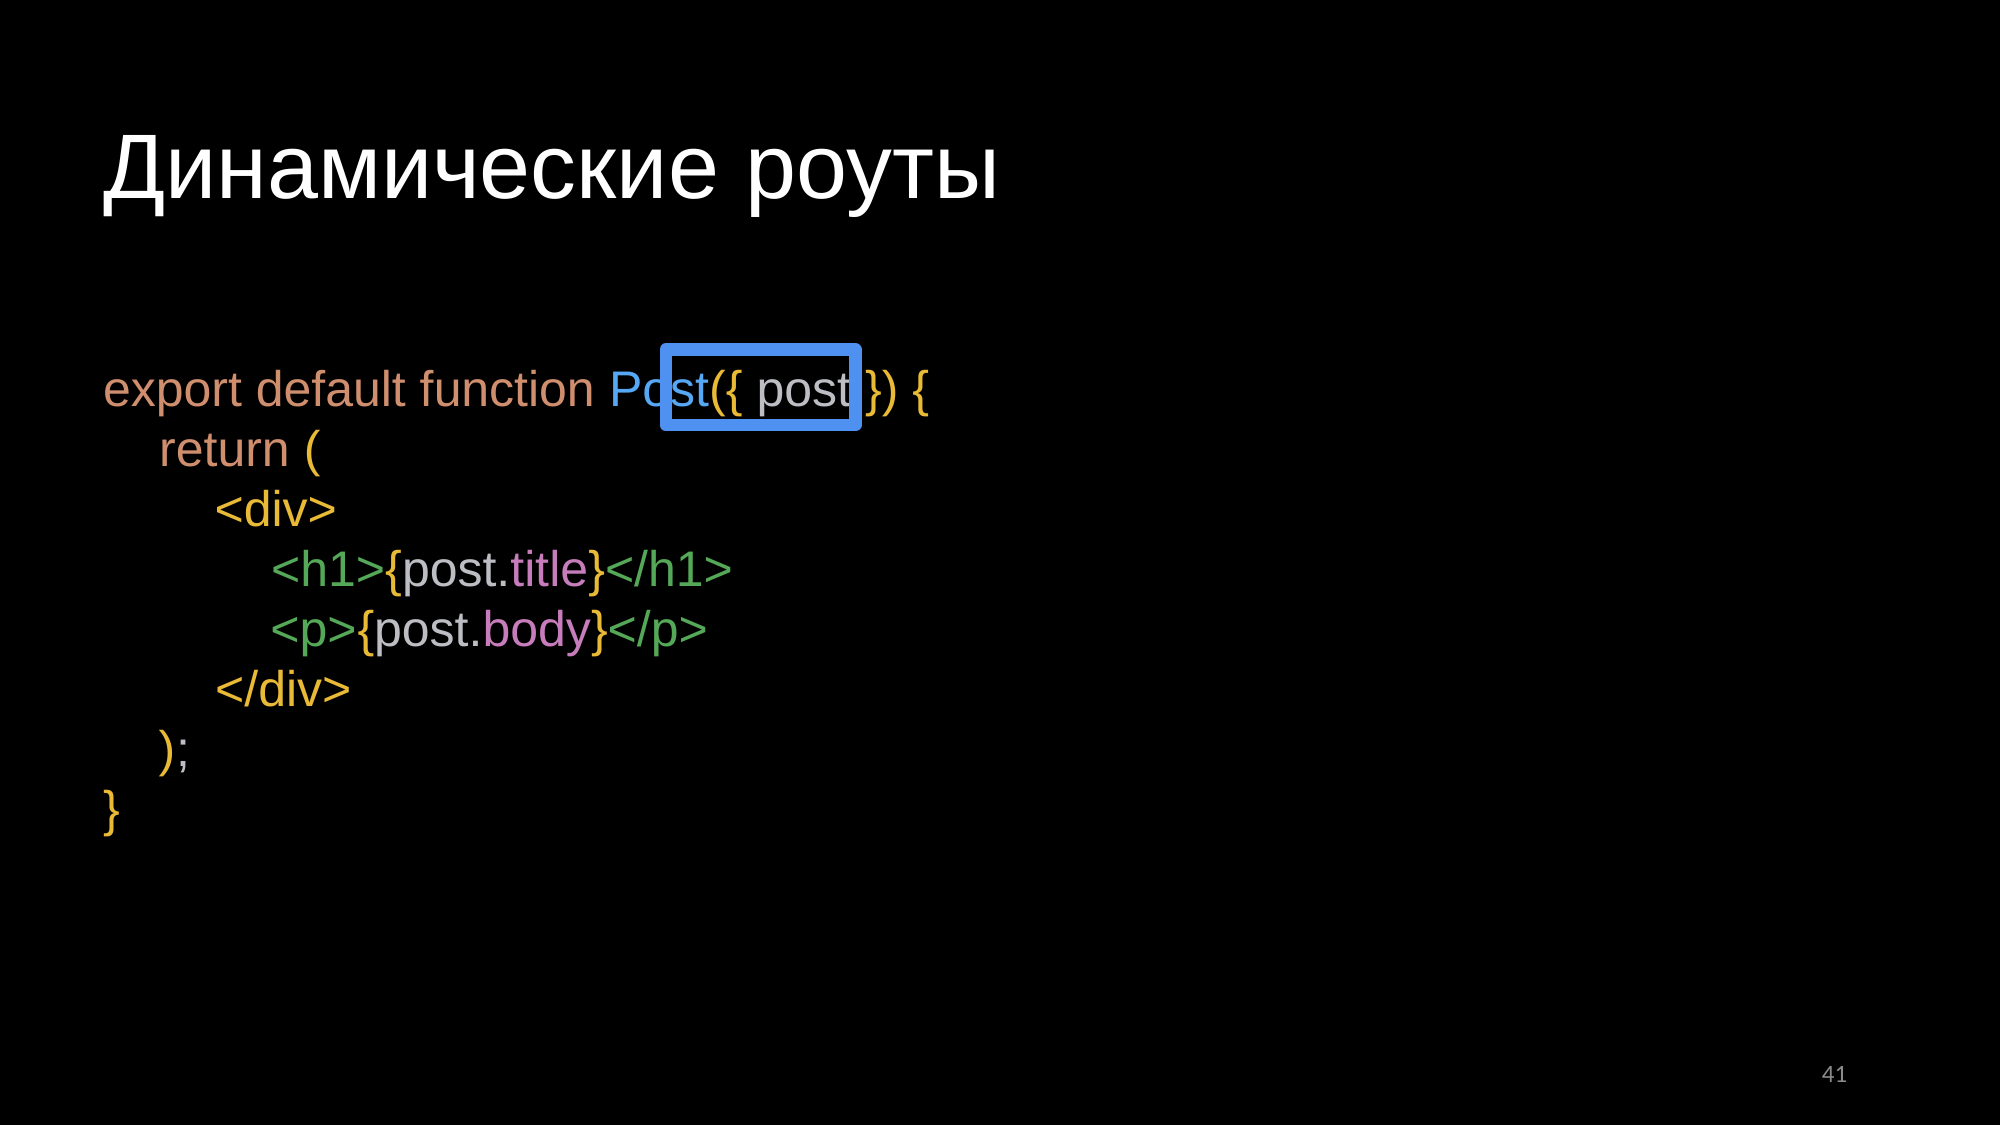

Динамические роуты
export default function Post({ post }) {
    return (
        <div>
            <h1>{post.title}</h1>
            <p>{post.body}</p>
        </div>
    );
}

41